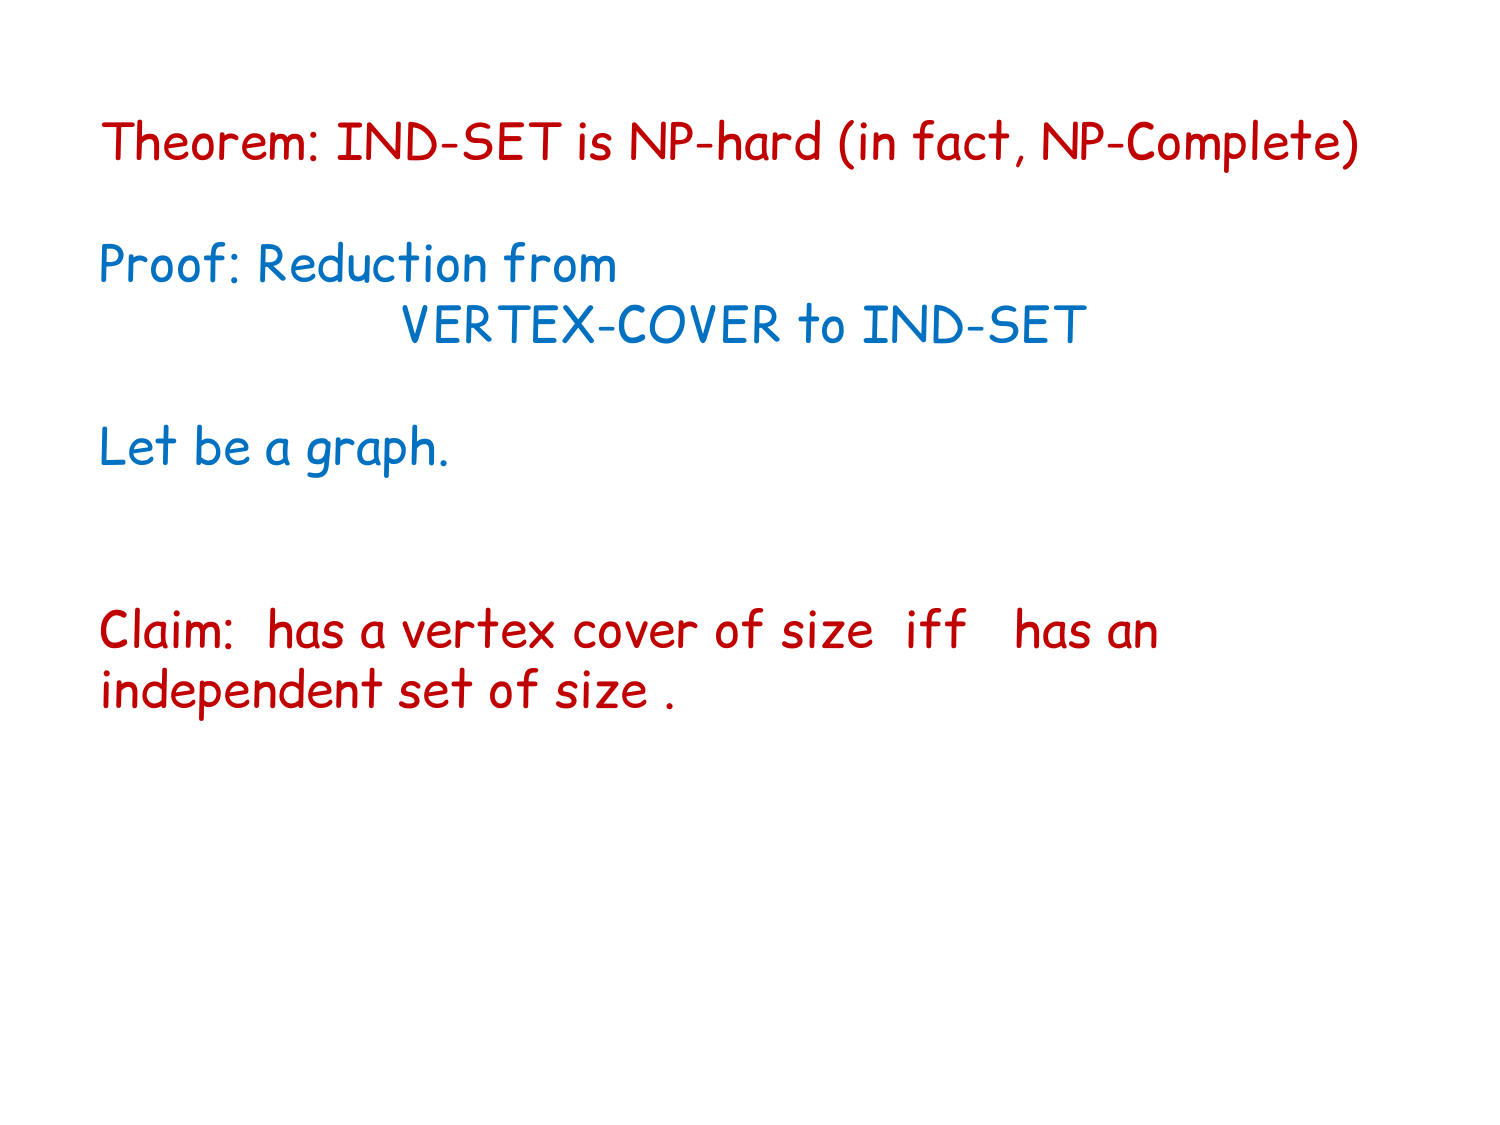

Theorem: IND-SET is NP-hard (in fact, NP-Complete)

Proof: Reduction from
		VERTEX-COVER to IND-SET

Let be a graph.

Claim:  has a vertex cover of size  iff   has an independent set of size .